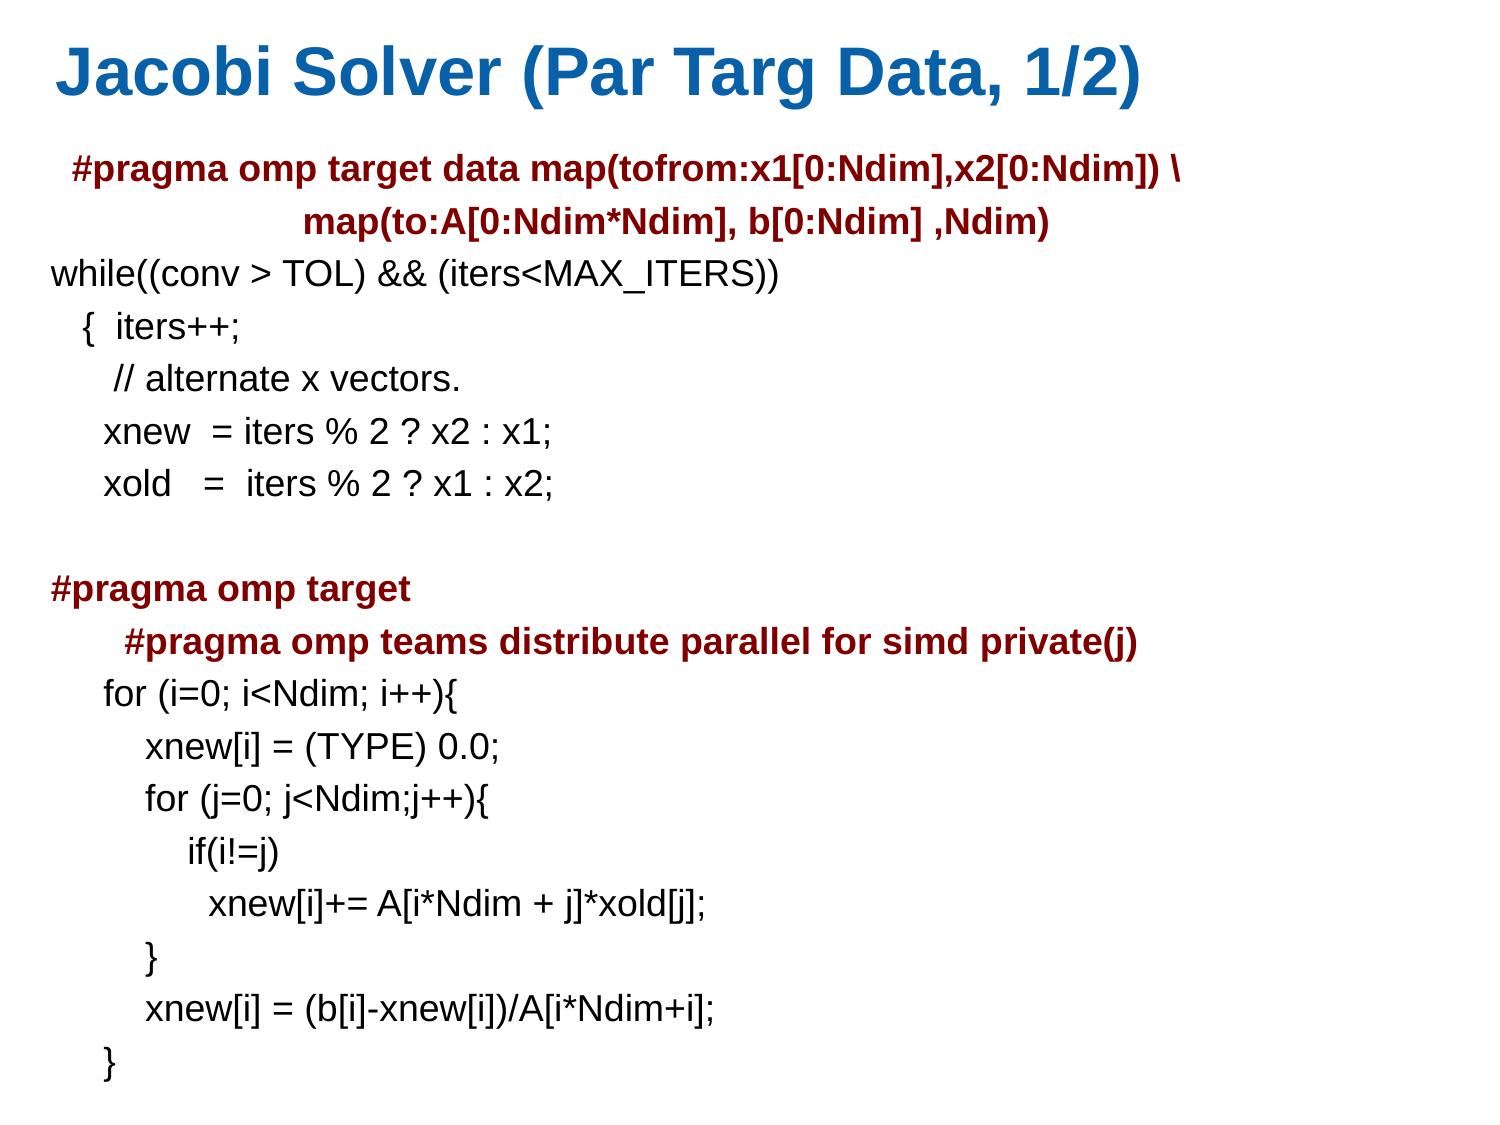

# Jacobi Solver (Par Targ Data, 1/2)
  #pragma omp target data map(tofrom:x1[0:Ndim],x2[0:Ndim]) \
                        map(to:A[0:Ndim*Ndim], b[0:Ndim] ,Ndim)
while((conv > TOL) && (iters<MAX_ITERS))
   {  iters++;
      // alternate x vectors.
     xnew  = iters % 2 ? x2 : x1;
     xold   =  iters % 2 ? x1 : x2;

#pragma omp target
       #pragma omp teams distribute parallel for simd private(j)
     for (i=0; i<Ndim; i++){
         xnew[i] = (TYPE) 0.0;
         for (j=0; j<Ndim;j++){
             if(i!=j)
               xnew[i]+= A[i*Ndim + j]*xold[j];
         }
         xnew[i] = (b[i]-xnew[i])/A[i*Ndim+i];
     }